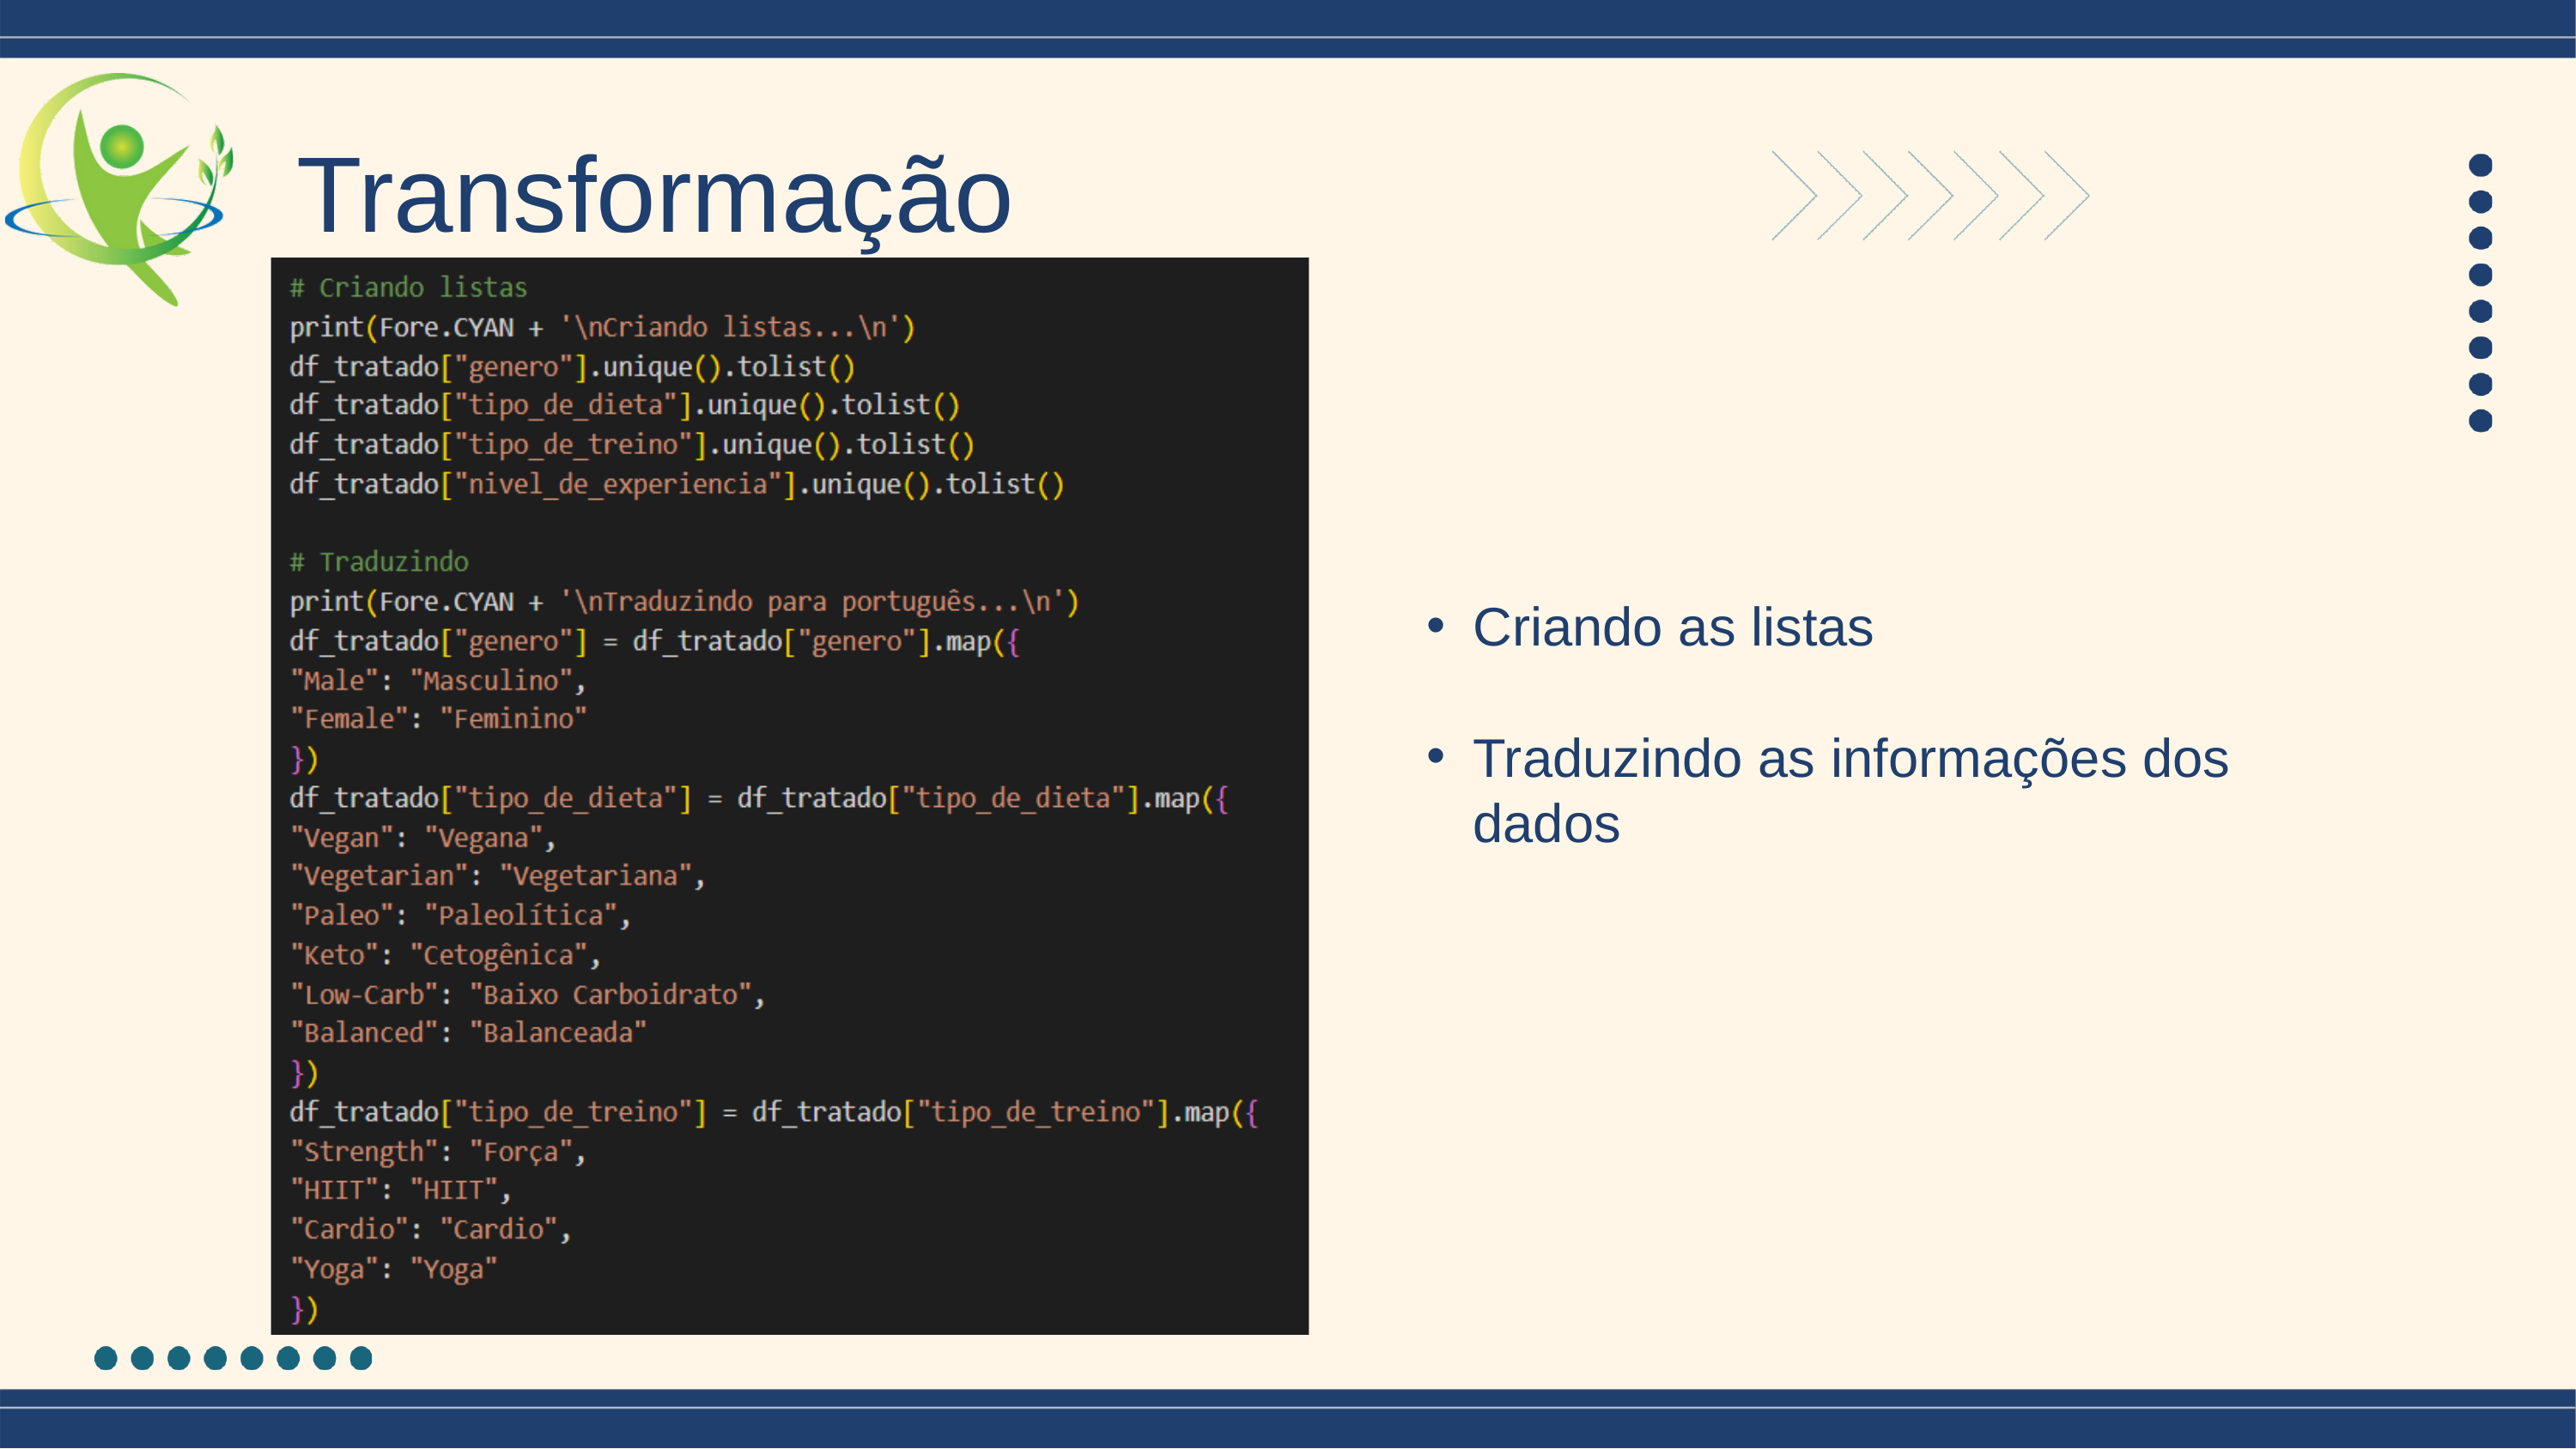

Transformação

Criando as listas

Traduzindo as informações dos dados